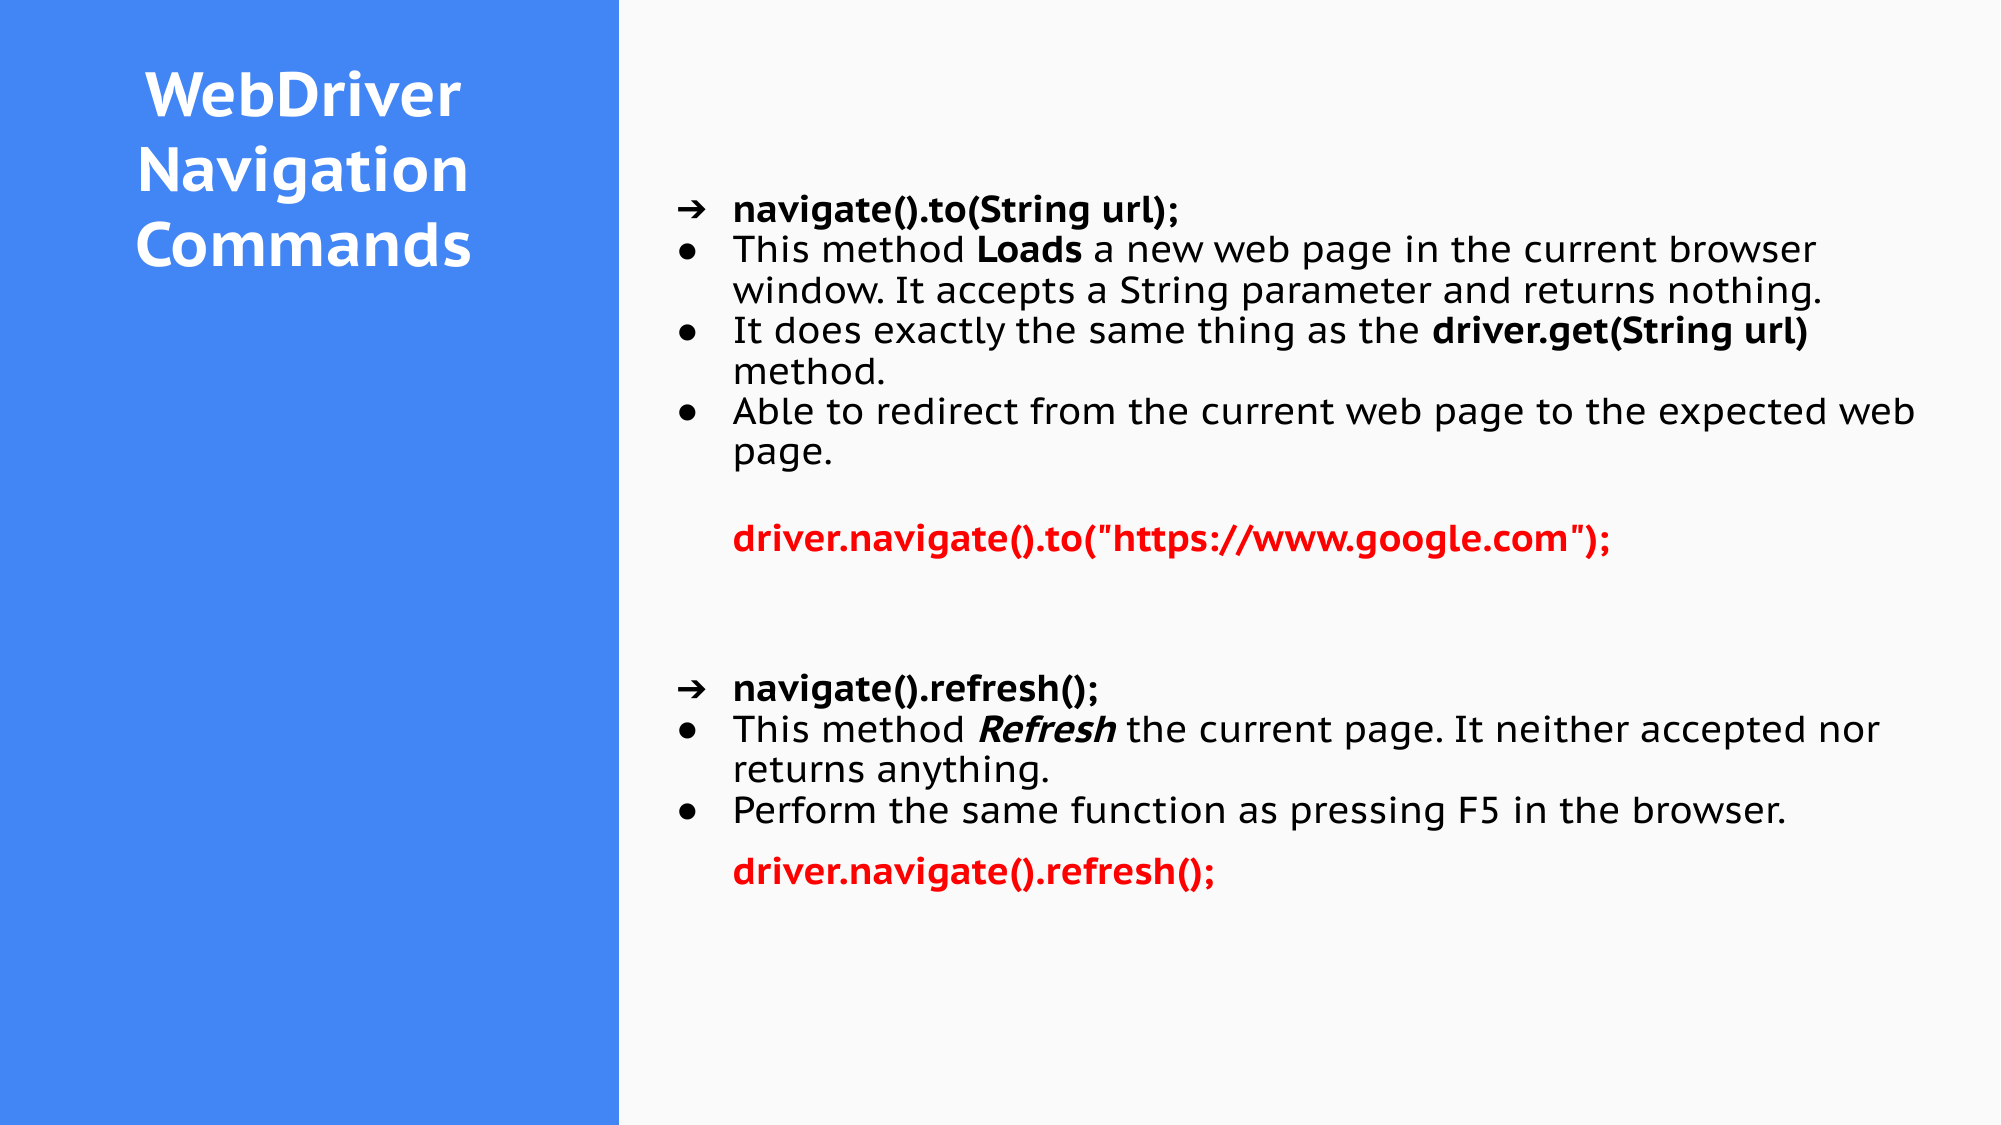

# WebDriver Navigation Commands
navigate().to(String url);
This method Loads a new web page in the current browser window. It accepts a String parameter and returns nothing.
It does exactly the same thing as the driver.get(String url) method.
Able to redirect from the current web page to the expected web page.

driver.navigate().to("https://www.google.com");

navigate().refresh();
This method Refresh the current page. It neither accepted nor returns anything.
Perform the same function as pressing F5 in the browser.
driver.navigate().refresh();